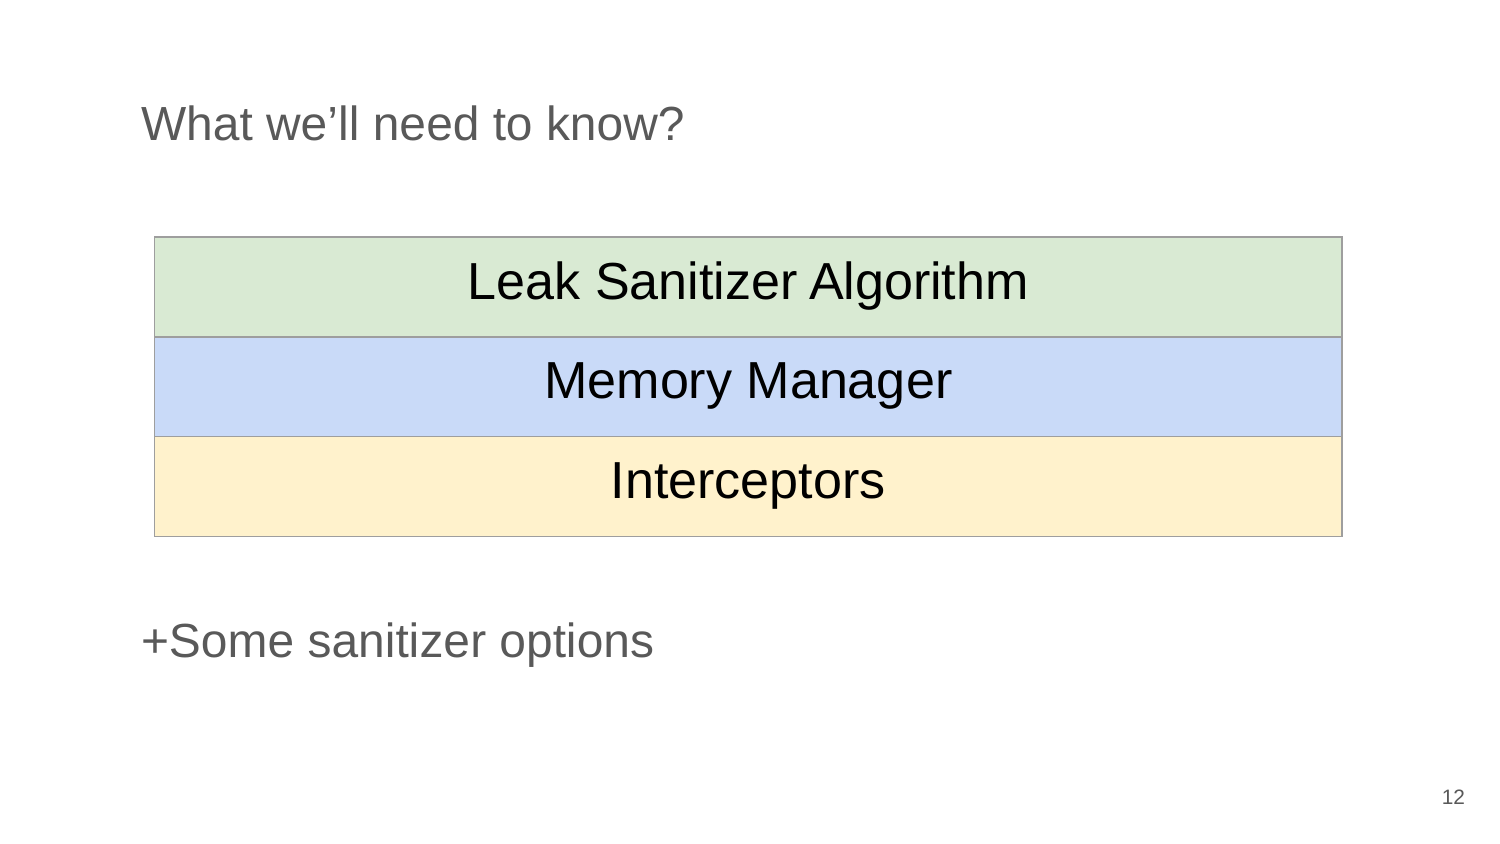

What we’ll need to know?

+Some sanitizer options
| Leak Sanitizer Algorithm |
| --- |
| Memory Manager |
| Interceptors |
12